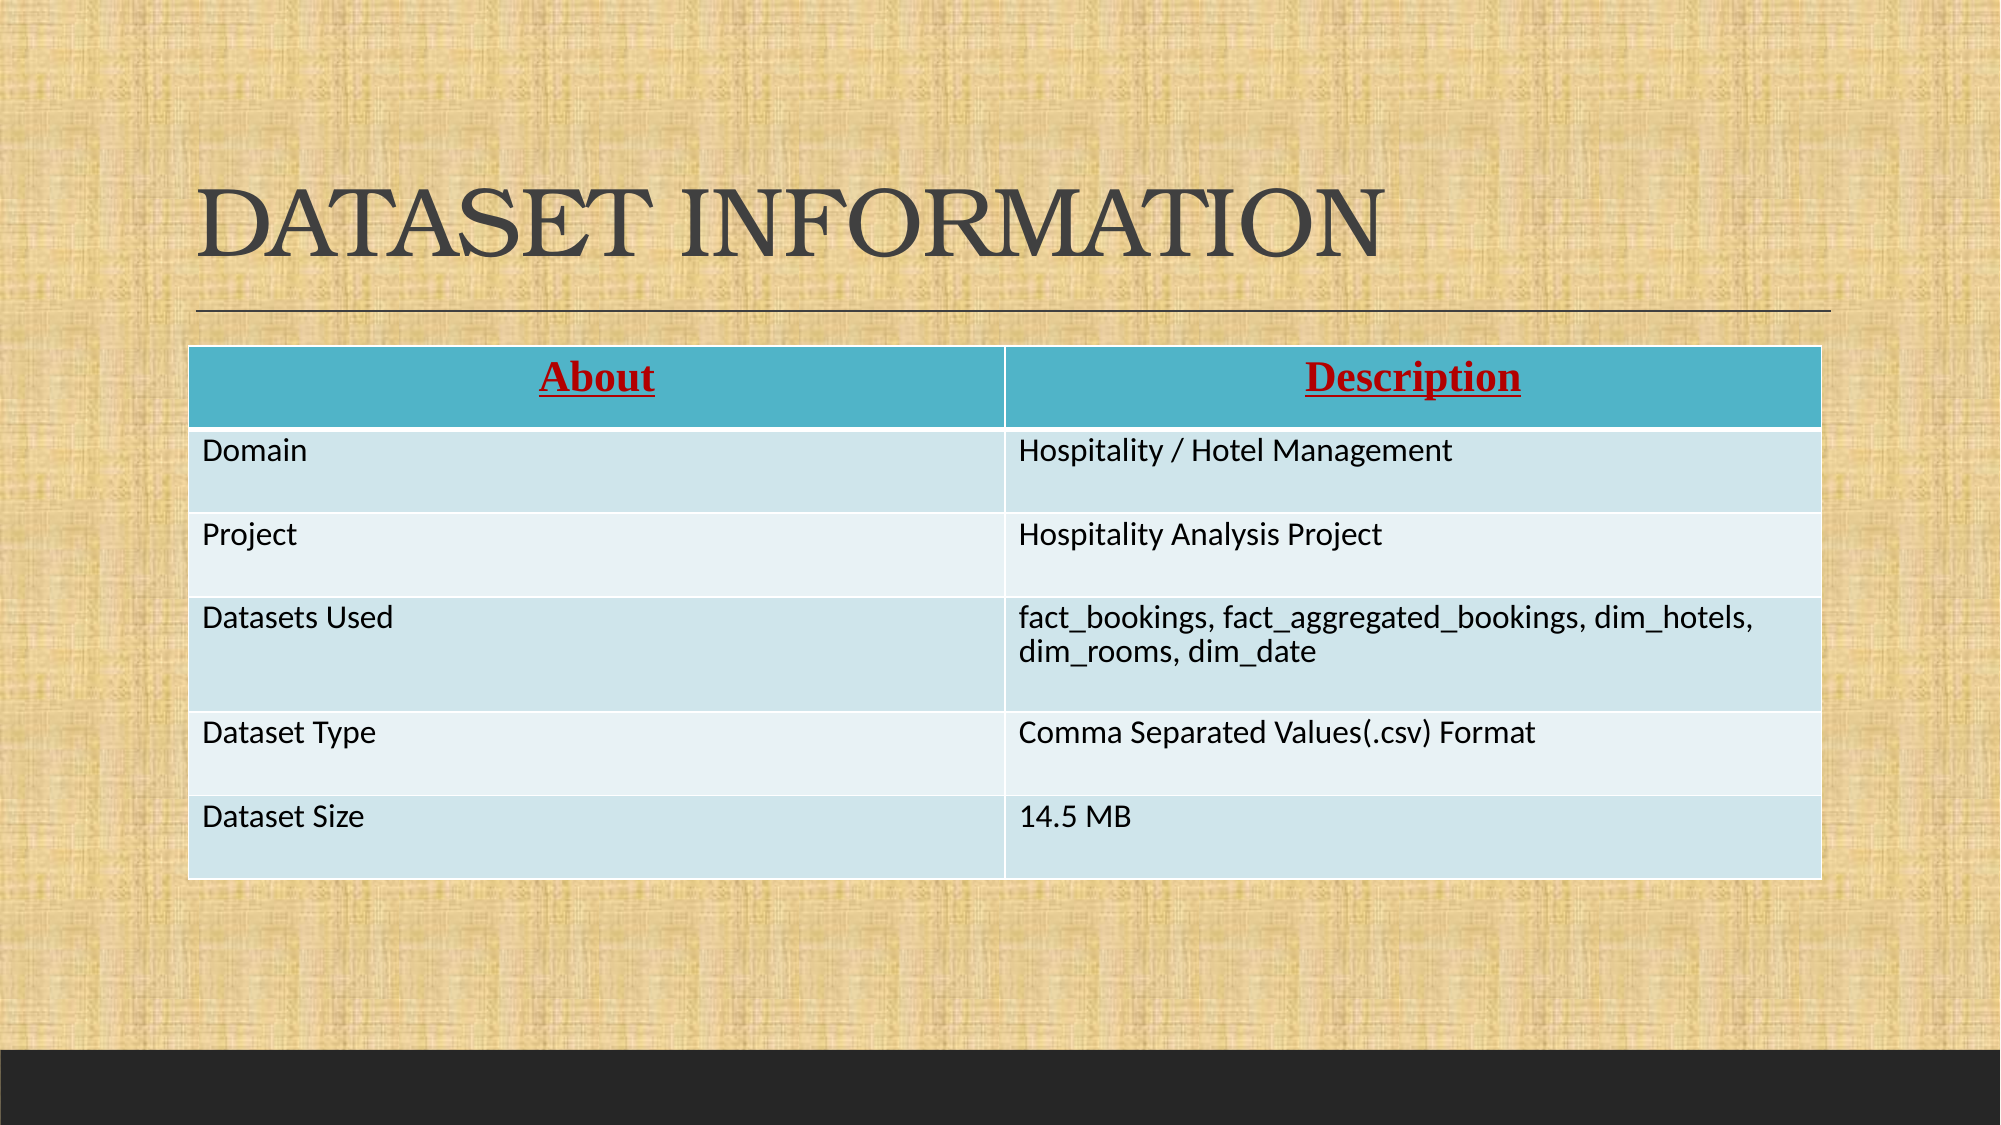

# DATASET INFORMATION
| About | Description |
| --- | --- |
| Domain | Hospitality / Hotel Management |
| Project | Hospitality Analysis Project |
| Datasets Used | fact\_bookings, fact\_aggregated\_bookings, dim\_hotels, dim\_rooms, dim\_date |
| Dataset Type | Comma Separated Values(.csv) Format |
| Dataset Size | 14.5 MB |